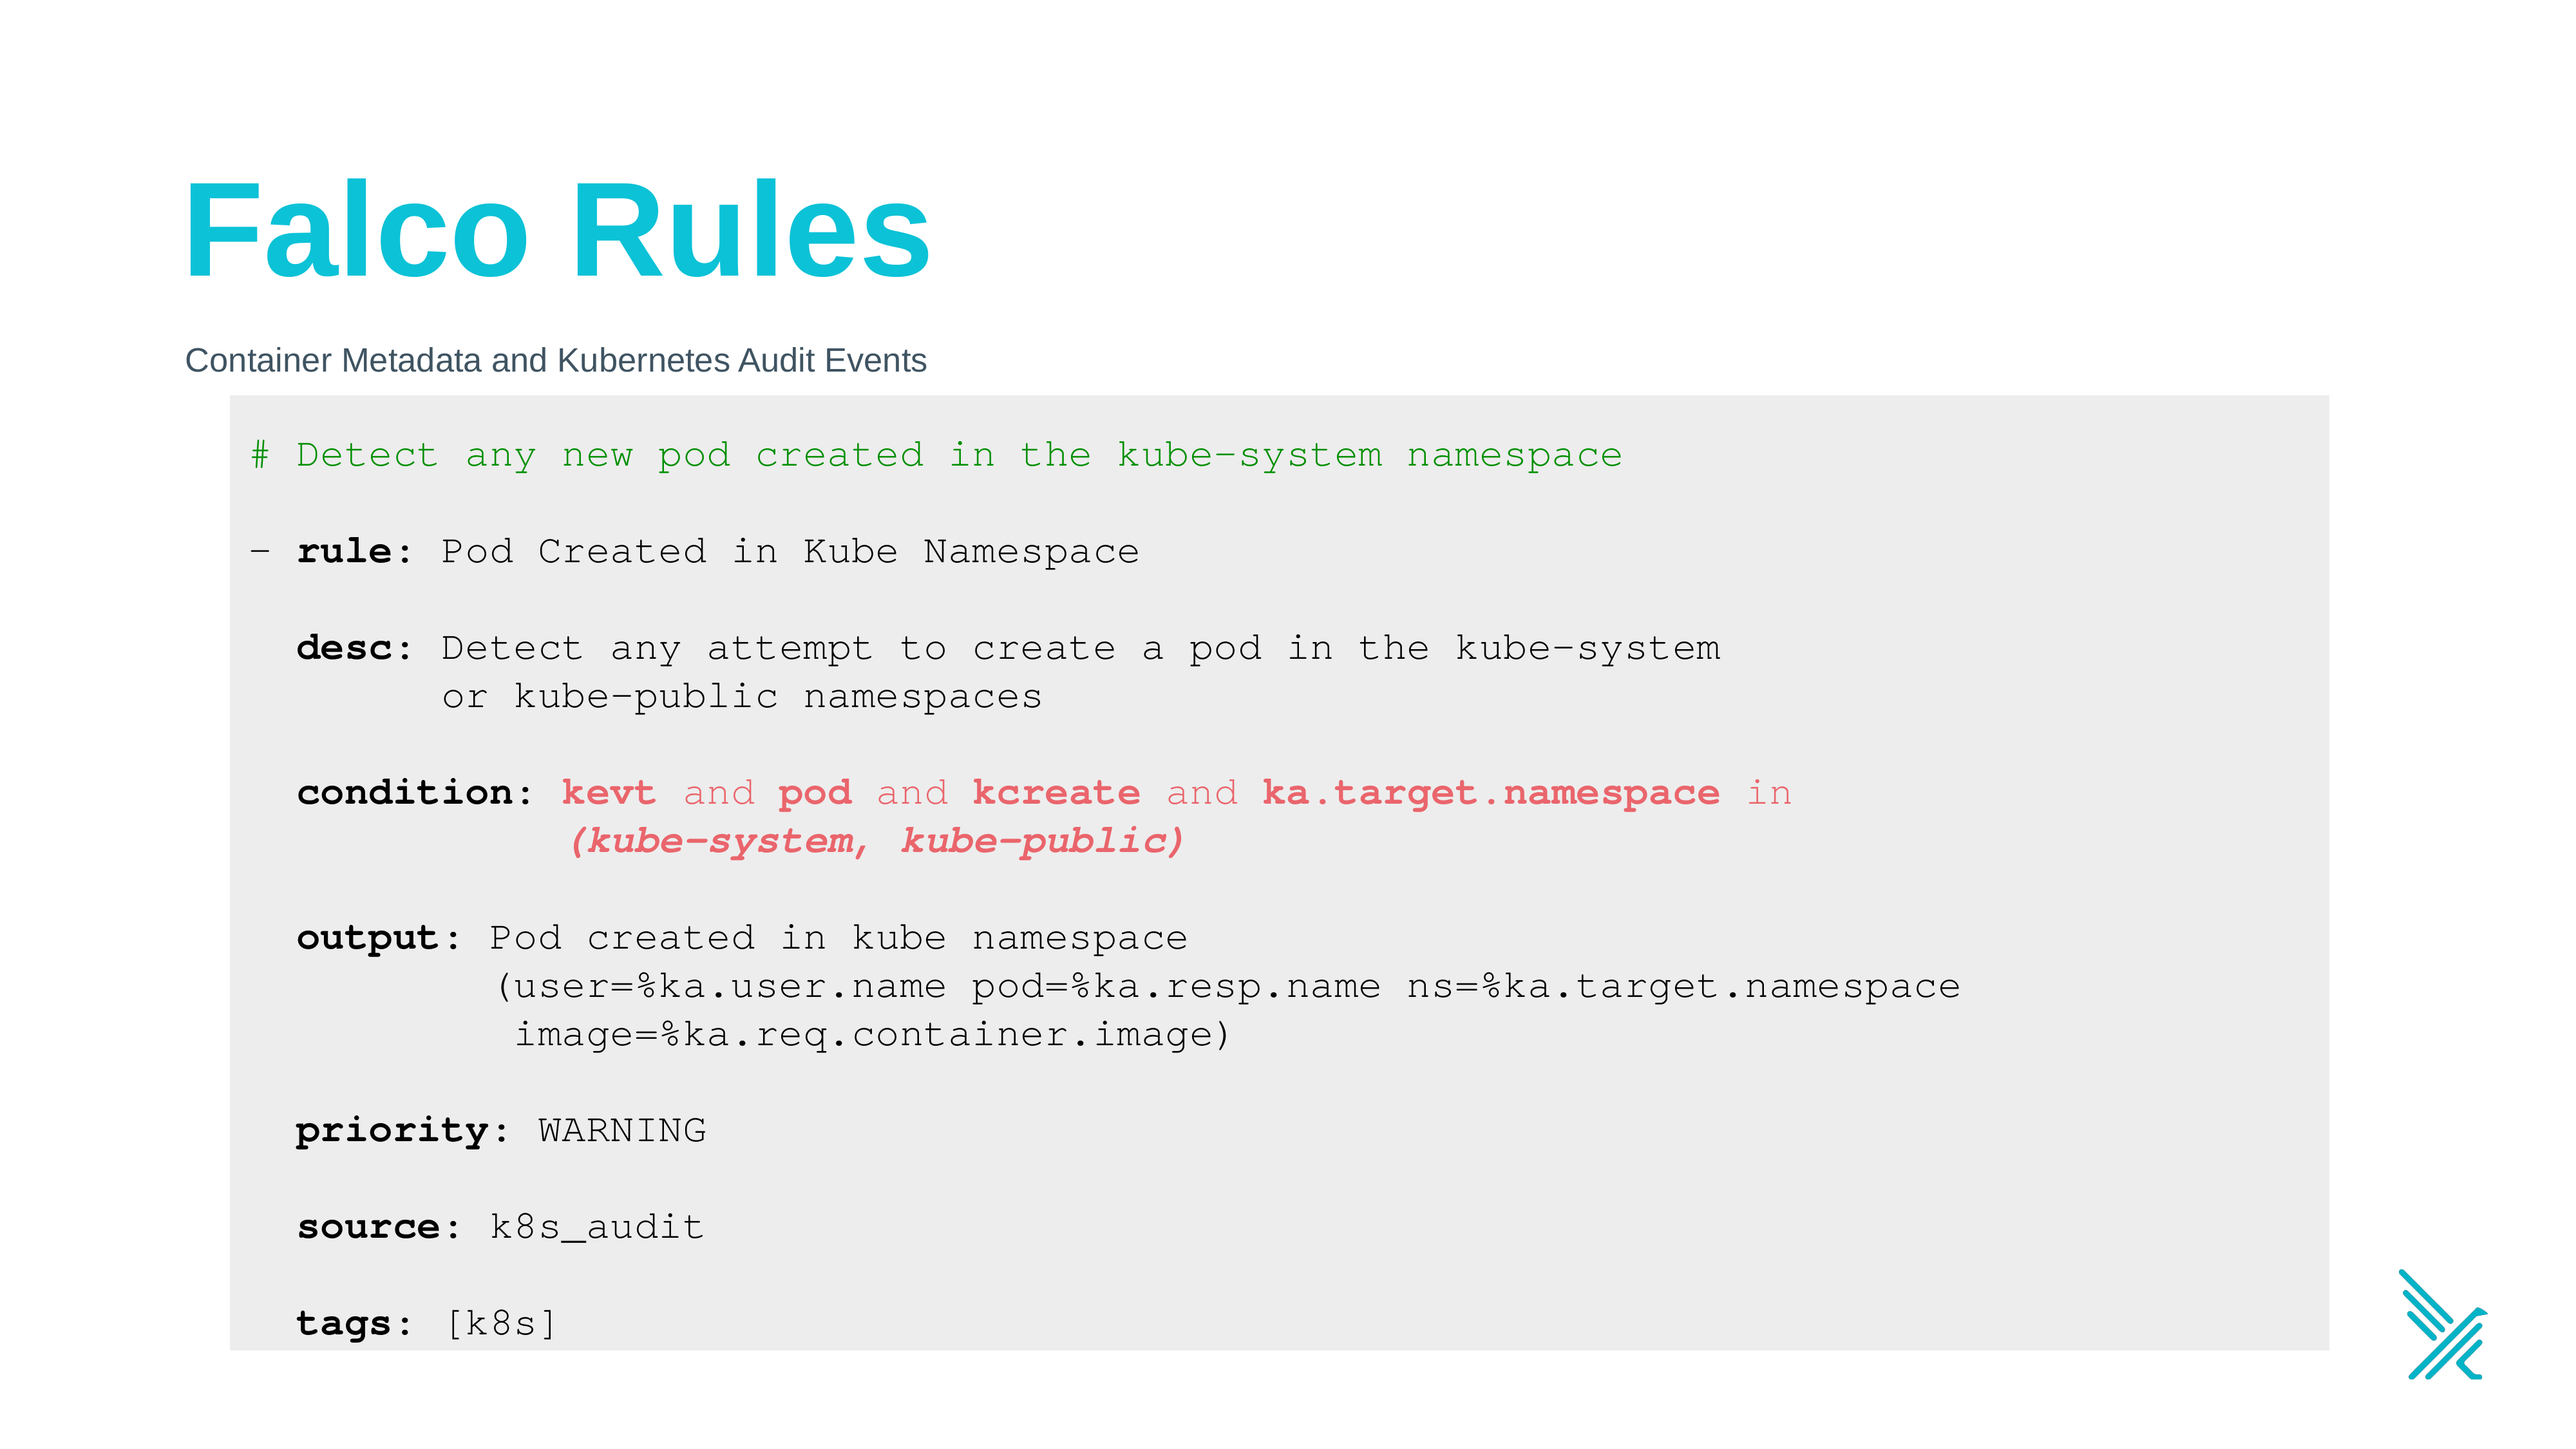

# Falco Rules
Container Metadata and Kubernetes Audit Events

# Detect any new pod created in the kube-system namespace
- rule: Pod Created in Kube Namespace
  desc: Detect any attempt to create a pod in the kube-system
        or kube-public namespaces
  condition: kevt and pod and kcreate and ka.target.namespace in
             (kube-system, kube-public)
  output: Pod created in kube namespace
          (user=%ka.user.name pod=%ka.resp.name ns=%ka.target.namespace
           image=%ka.req.container.image)
  priority: WARNING
  source: k8s_audit
  tags: [k8s]